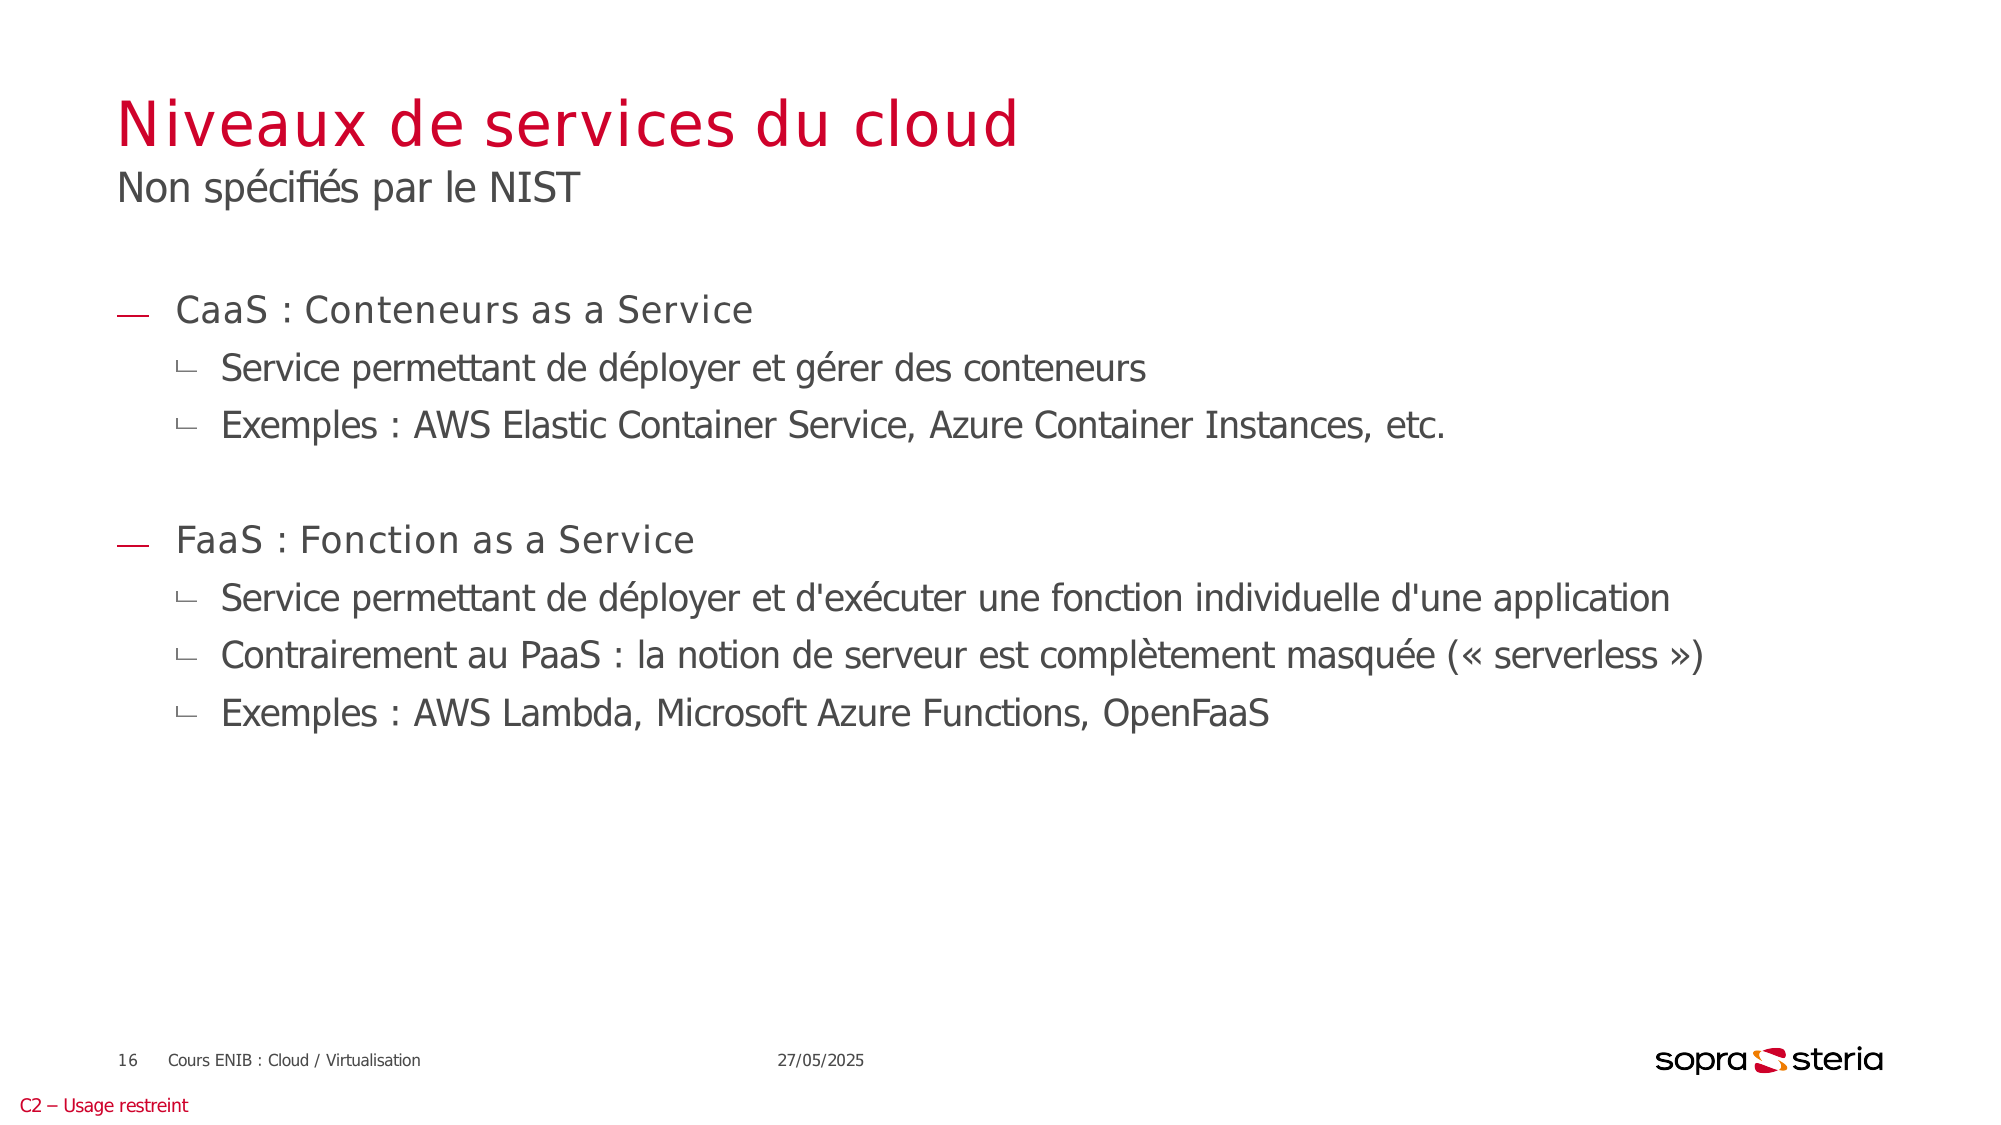

# Niveaux de services du cloud
Non spécifiés par le NIST
CaaS : Conteneurs as a Service
Service permettant de déployer et gérer des conteneurs
Exemples : AWS Elastic Container Service, Azure Container Instances, etc.

FaaS : Fonction as a Service
Service permettant de déployer et d'exécuter une fonction individuelle d'une application
Contrairement au PaaS : la notion de serveur est complètement masquée (« serverless »)
Exemples : AWS Lambda, Microsoft Azure Functions, OpenFaaS

16
Cours ENIB : Cloud / Virtualisation
27/05/2025